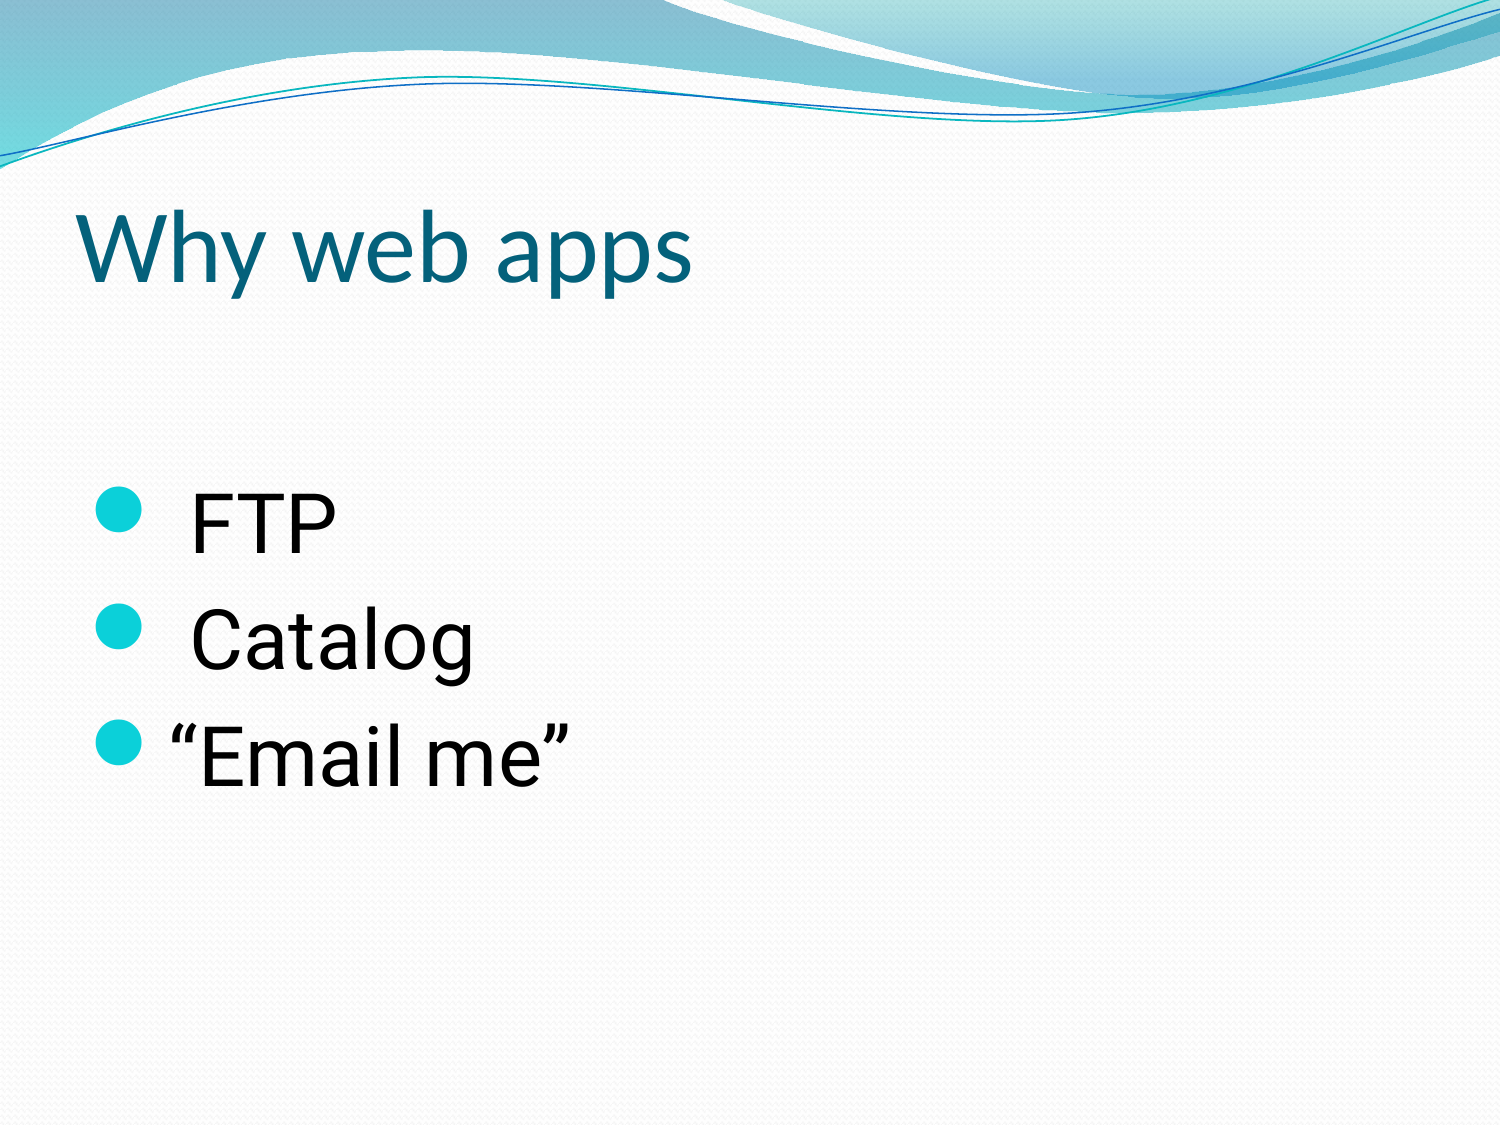

# Why web apps
 FTP
 Catalog
“Email me”